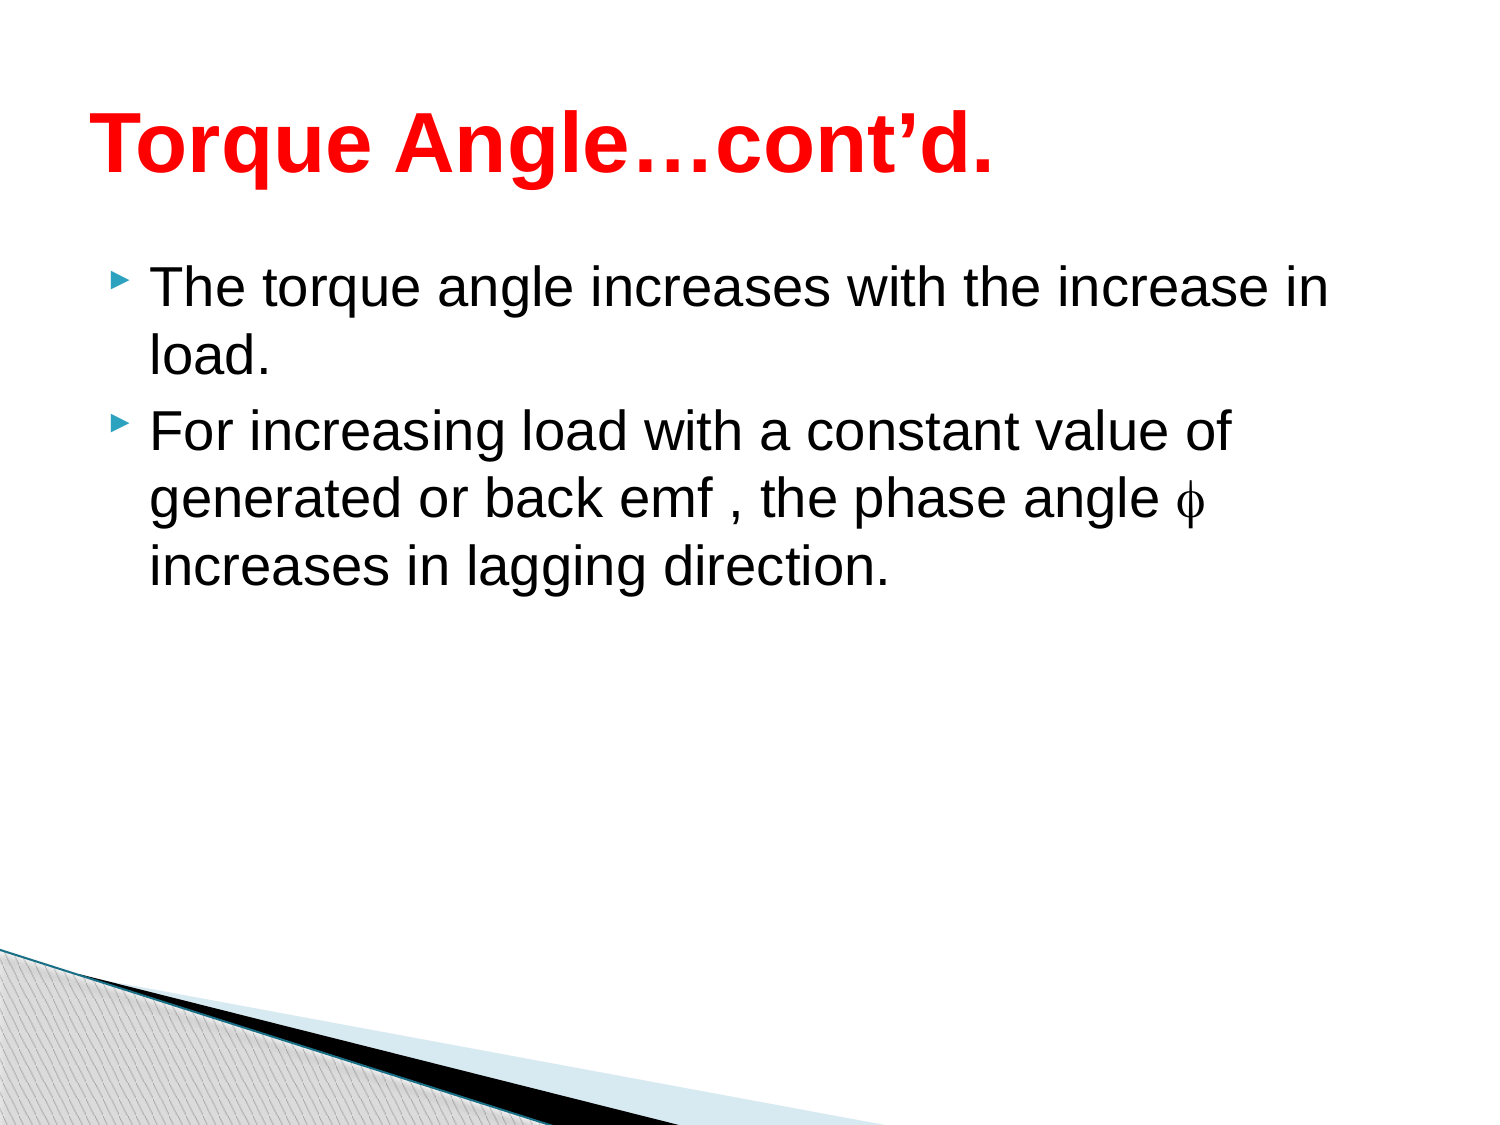

# Torque Angle…cont’d.
The torque angle increases with the increase in load.
For increasing load with a constant value of generated or back emf , the phase angle φ increases in lagging direction.